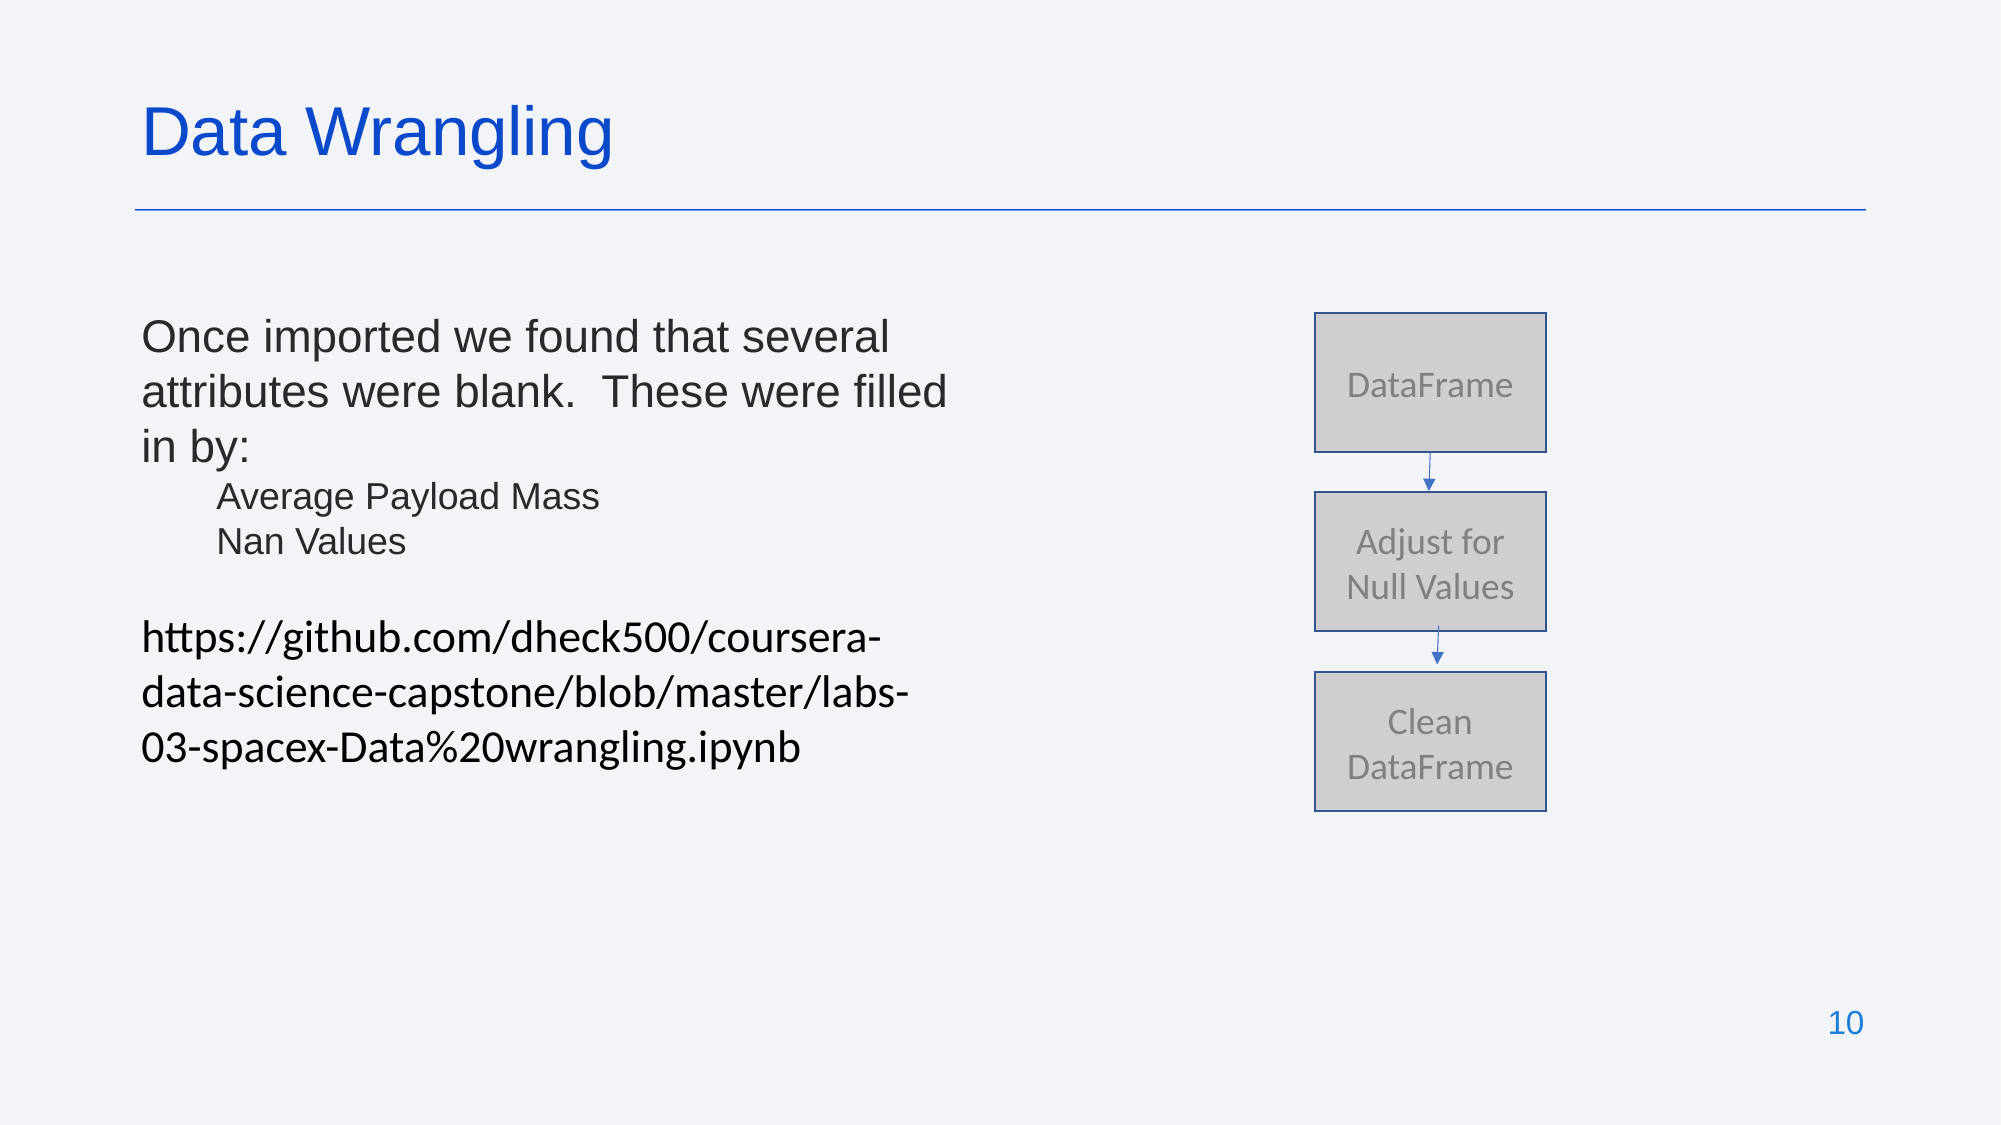

Data Wrangling
Once imported we found that several attributes were blank.  These were filled in by:
Average Payload Mass
Nan Values

https://github.com/dheck500/coursera-data-science-capstone/blob/master/labs-03-spacex-Data%20wrangling.ipynb

DataFrame
Adjust for Null Values
Clean DataFrame
10